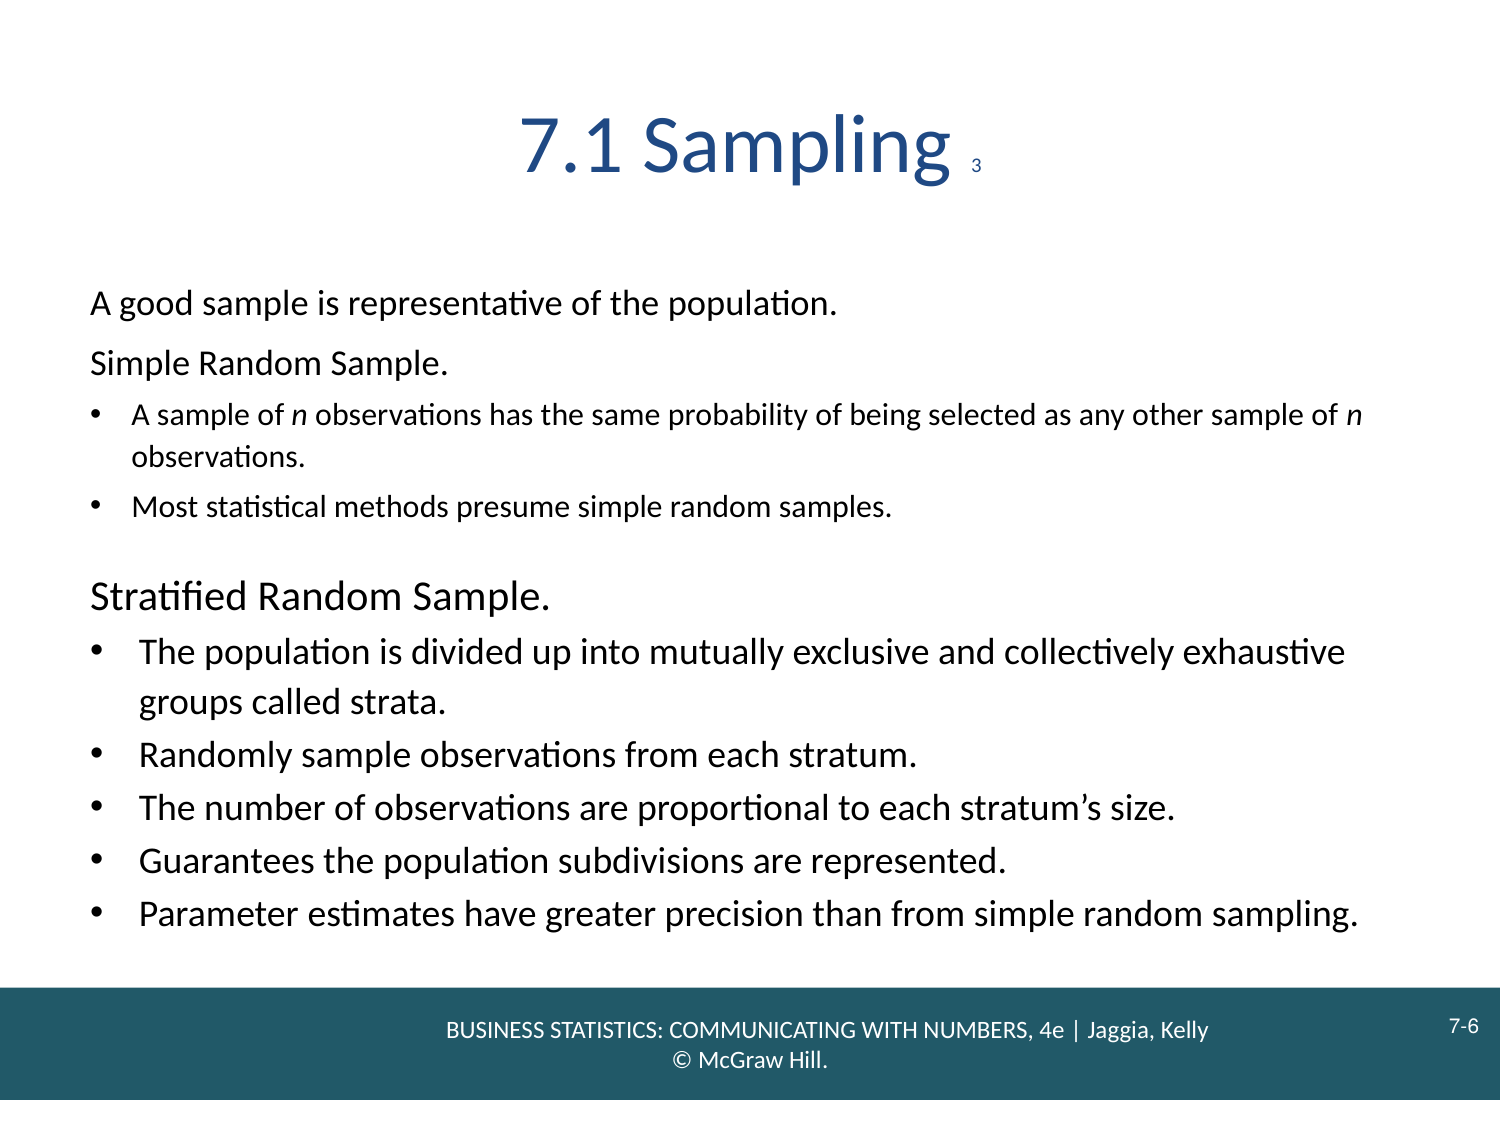

# 7.1 Sampling 3
A good sample is representative of the population.
Simple Random Sample.
A sample of n observations has the same probability of being selected as any other sample of n observations.
Most statistical methods presume simple random samples.
Stratified Random Sample.
The population is divided up into mutually exclusive and collectively exhaustive groups called strata.
Randomly sample observations from each stratum.
The number of observations are proportional to each stratum’s size.
Guarantees the population subdivisions are represented.
Parameter estimates have greater precision than from simple random sampling.